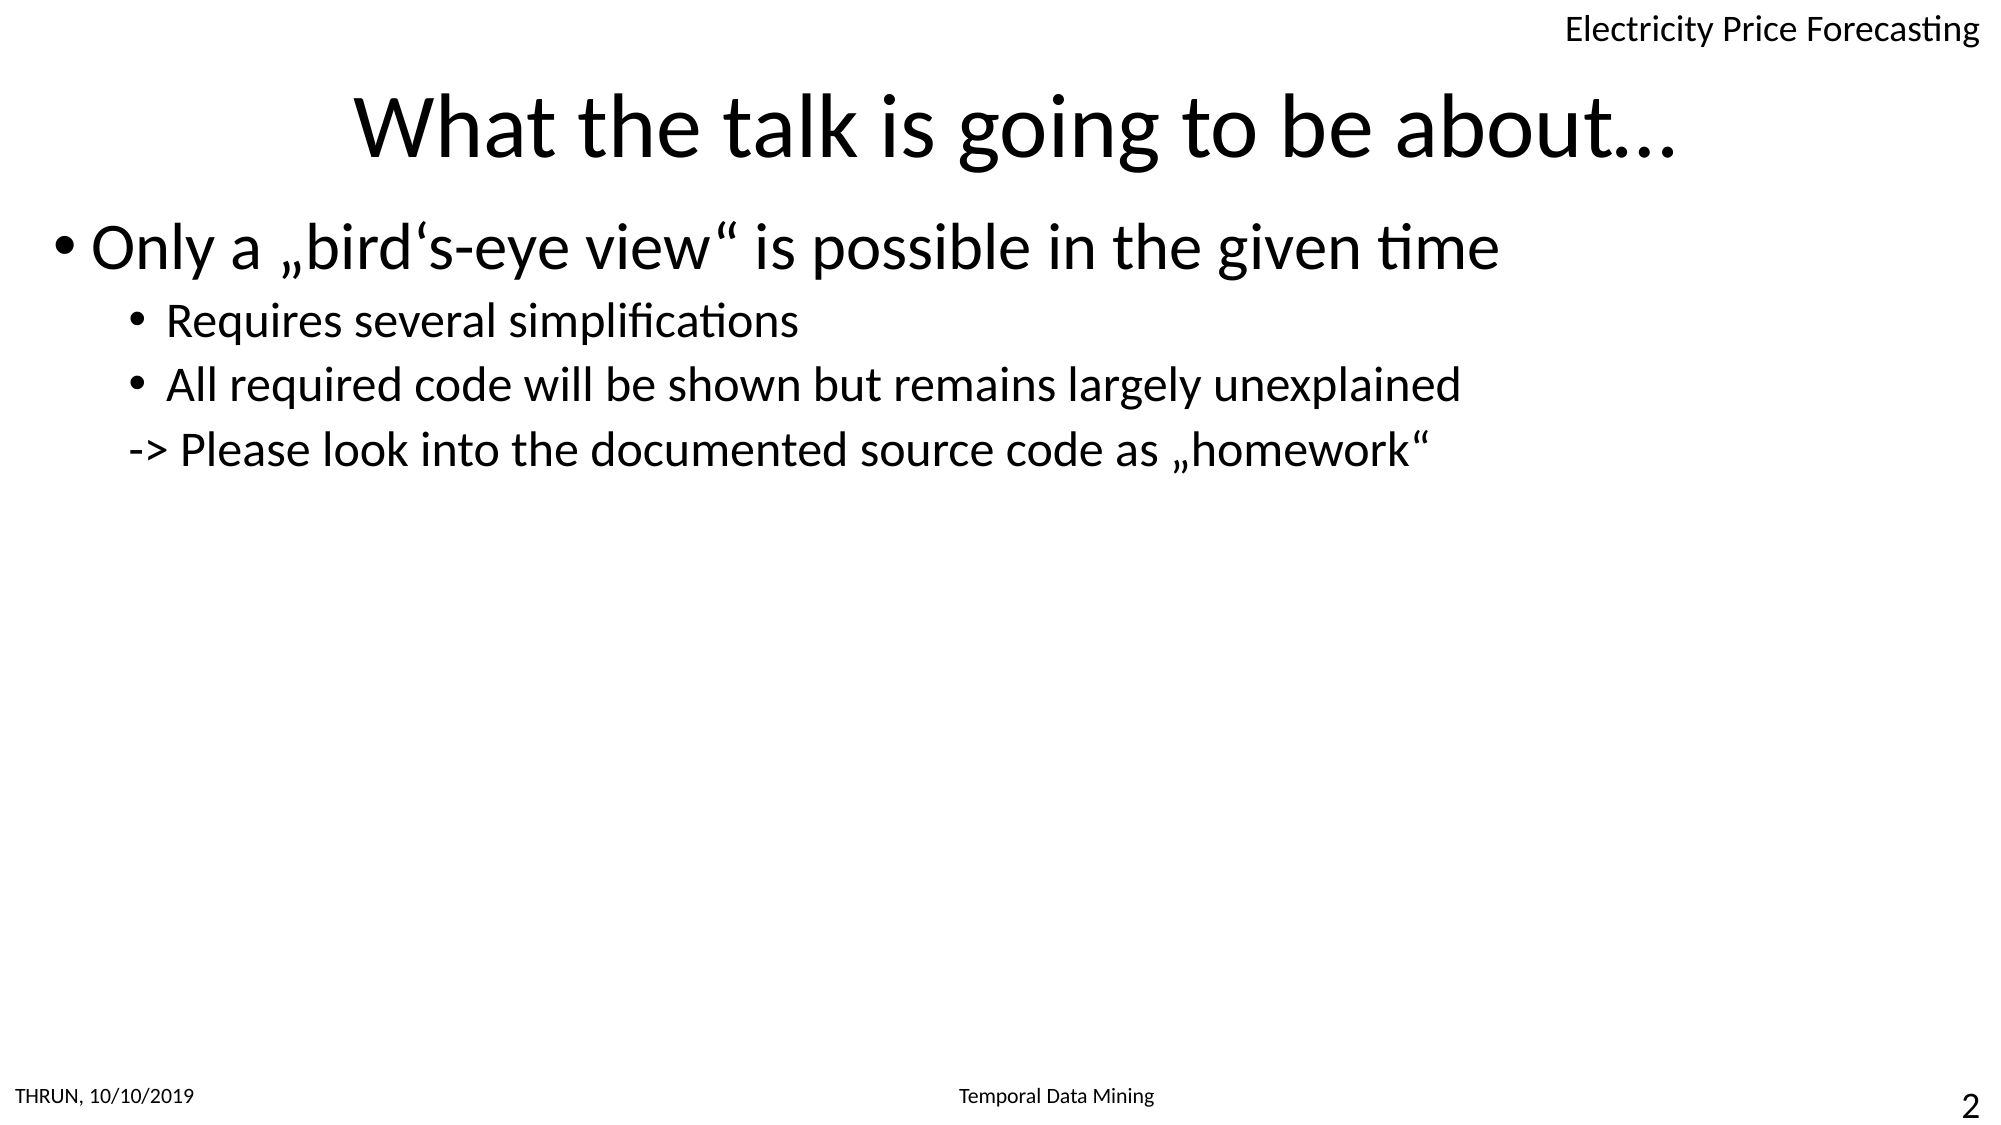

# What the talk is going to be about…
Only a „bird‘s-eye view“ is possible in the given time
Requires several simplifications
All required code will be shown but remains largely unexplained
-> Please look into the documented source code as „homework“